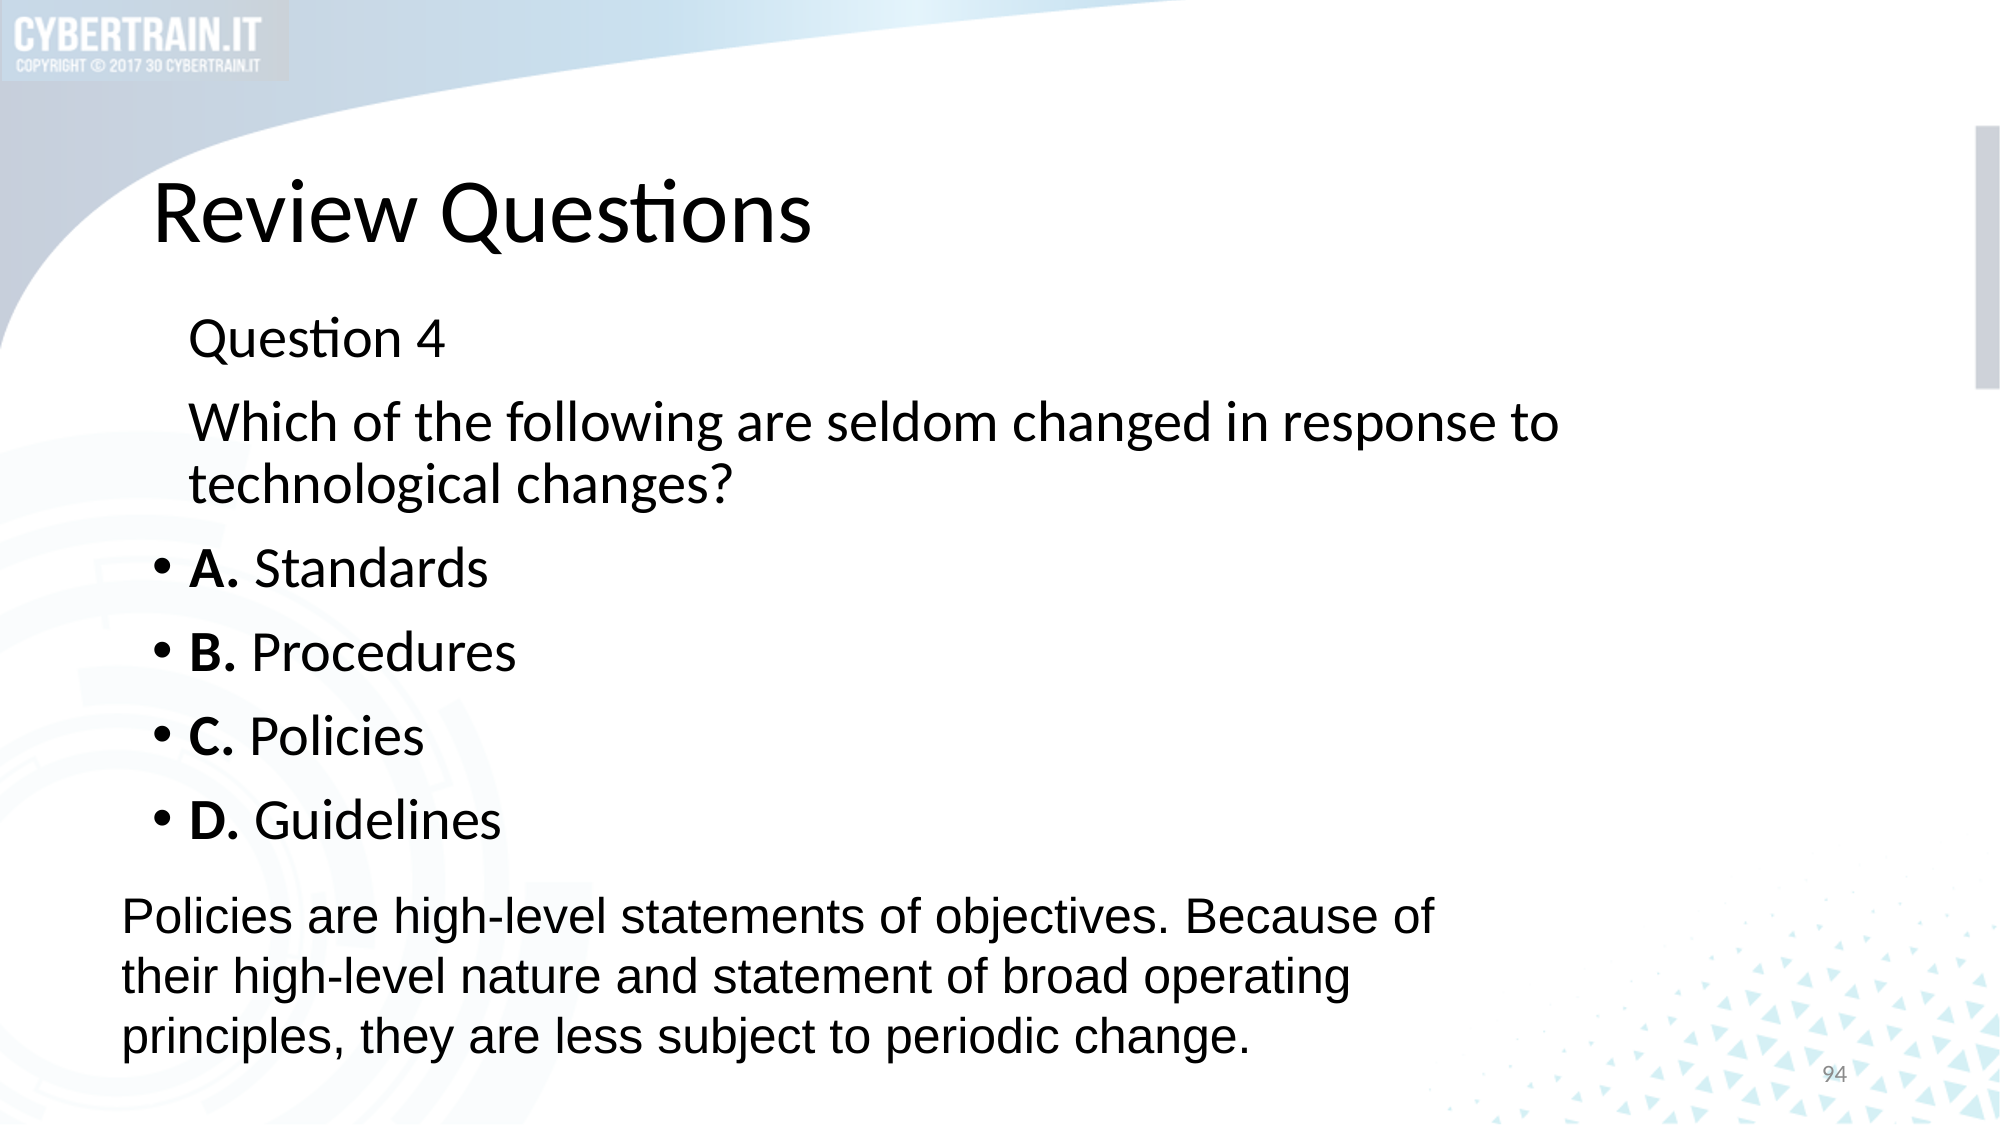

# Review Questions
Question 4
Which of the following are seldom changed in response to technological changes?
A. Standards
B. Procedures
C. Policies
D. Guidelines

Policies are high-level statements of objectives. Because of their high-level nature and statement of broad operating principles, they are less subject to periodic change.
94